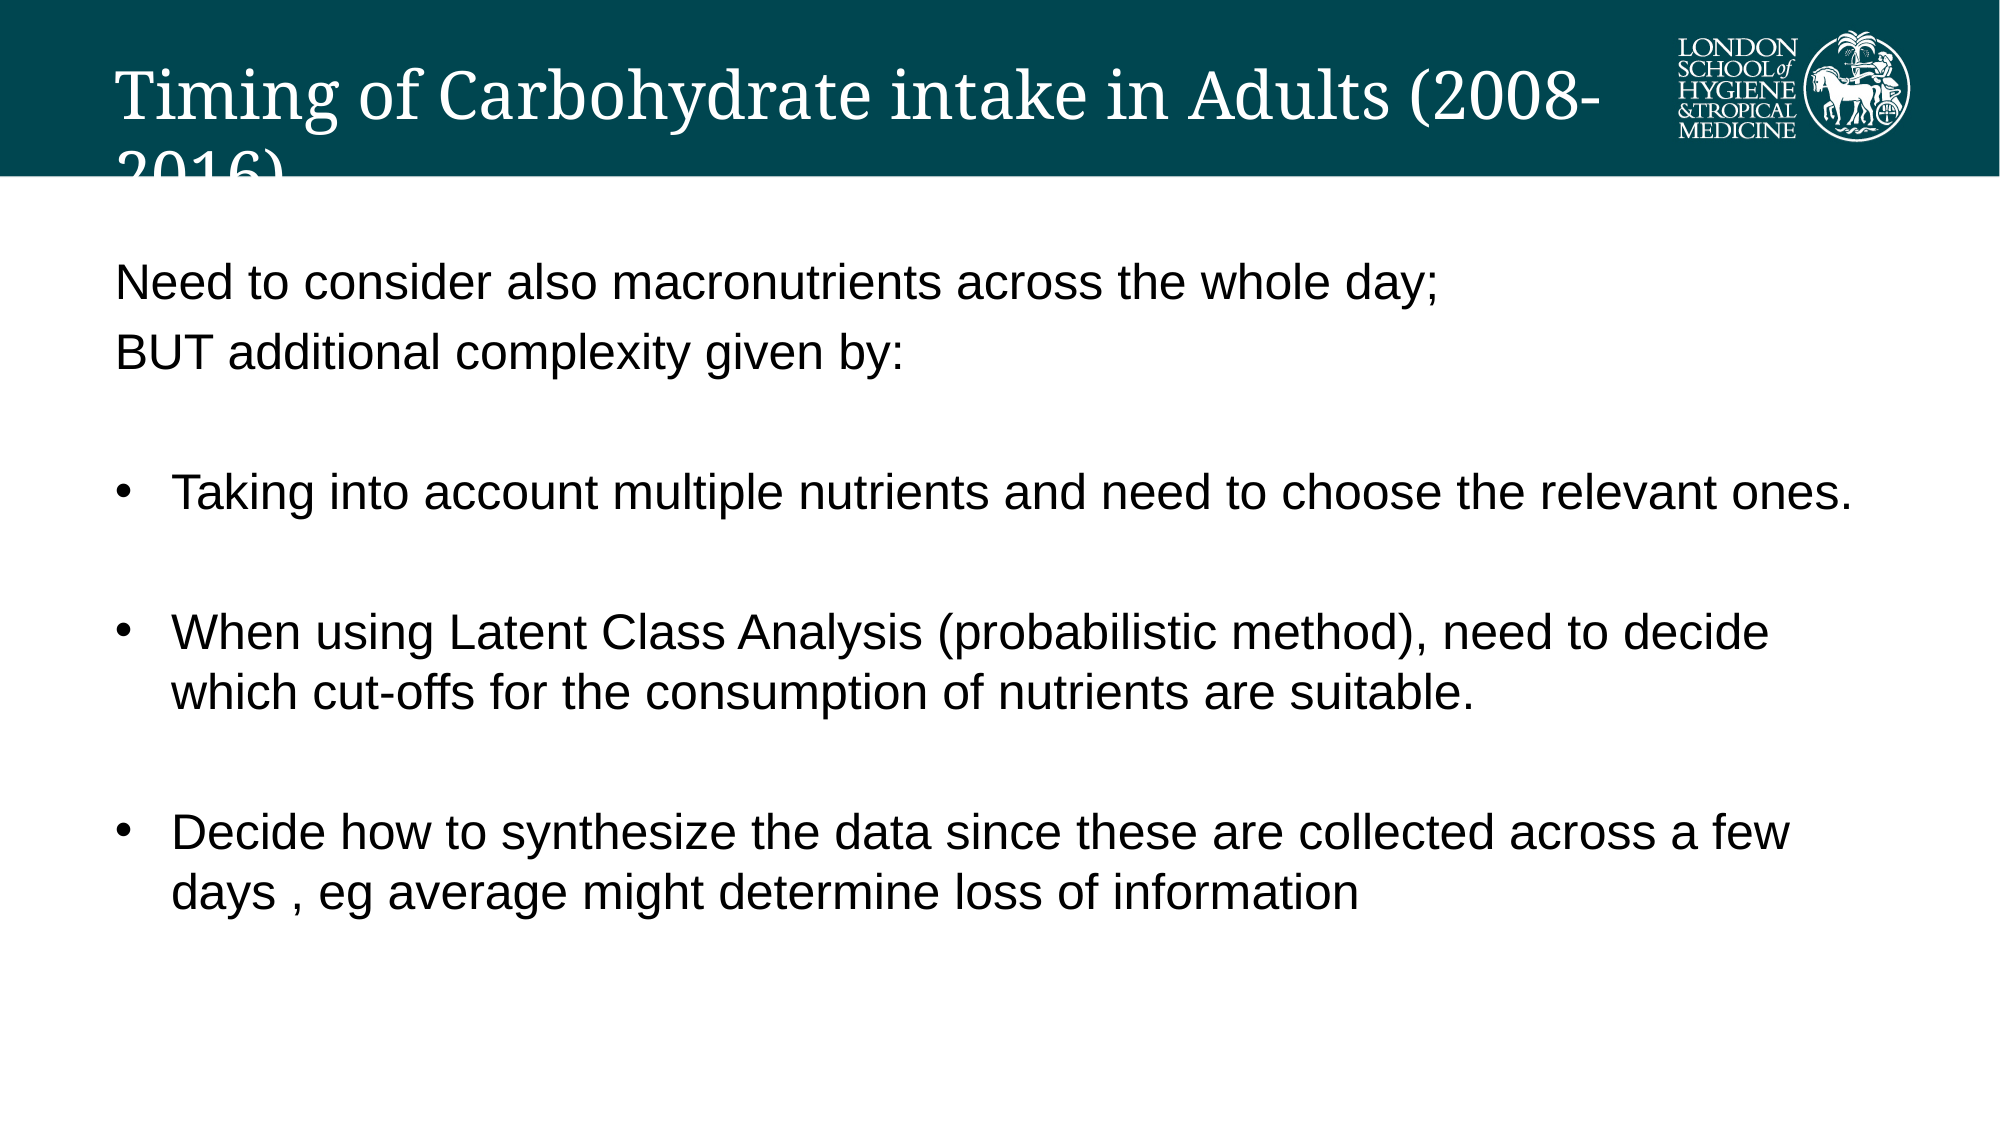

# Timing of Carbohydrate intake in Adults (2008-2016)
Need to consider also macronutrients across the whole day;
BUT additional complexity given by:

Taking into account multiple nutrients and need to choose the relevant ones.

When using Latent Class Analysis (probabilistic method), need to decide which cut-offs for the consumption of nutrients are suitable.

Decide how to synthesize the data since these are collected across a few days , eg average might determine loss of information